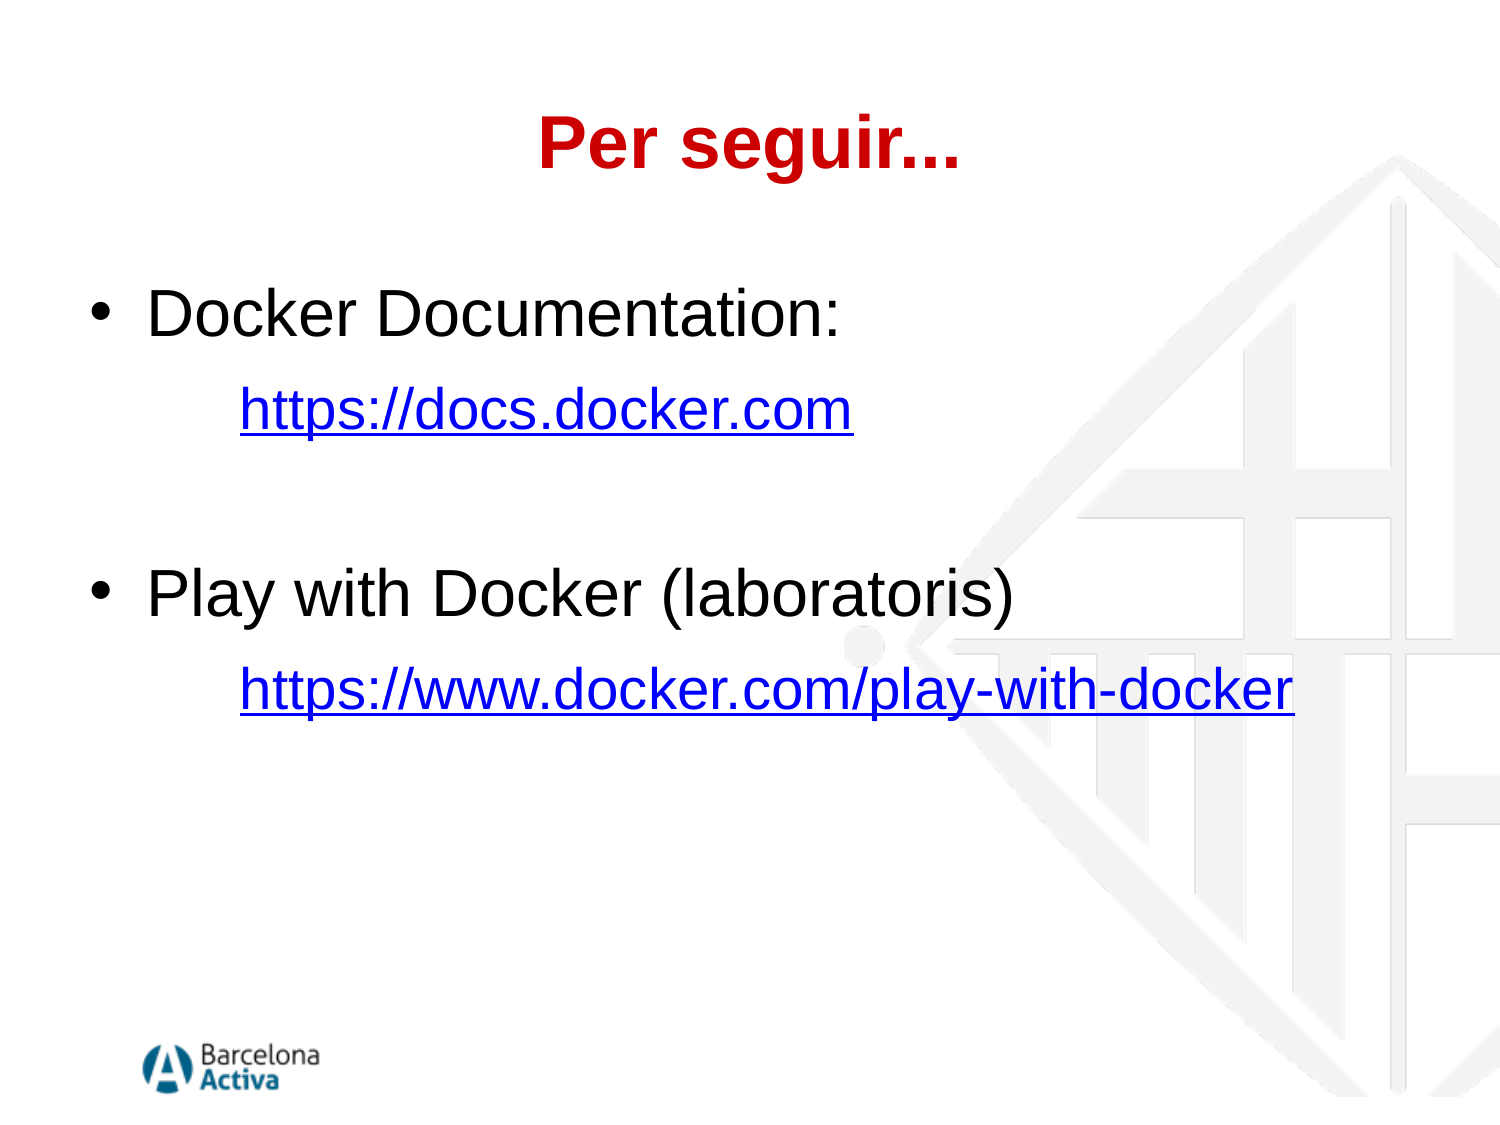

# Per seguir...
Docker Documentation:
	https://docs.docker.com

Play with Docker (laboratoris)
	https://www.docker.com/play-with-docker